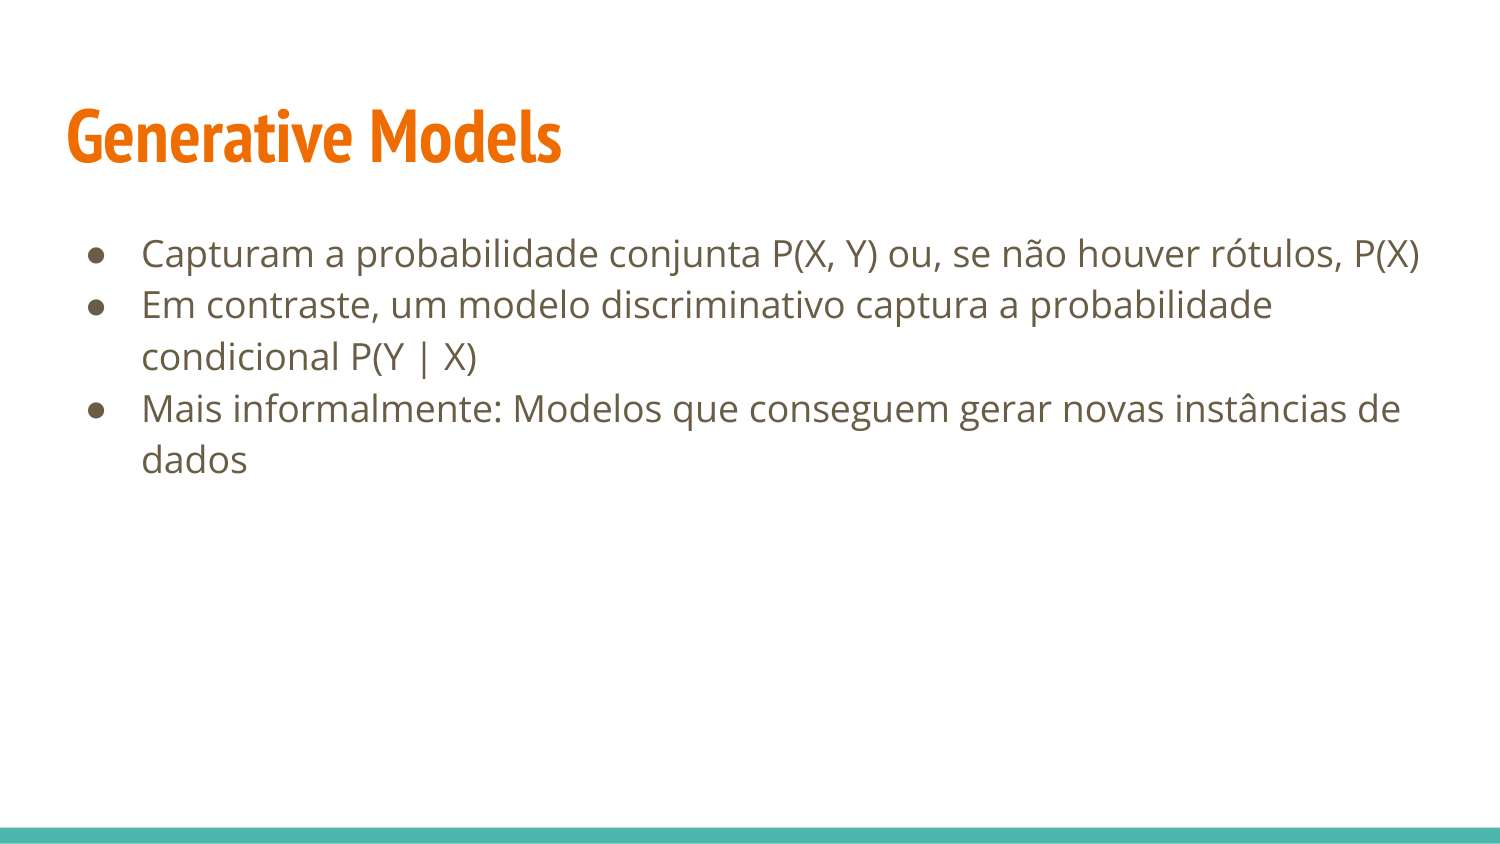

# Generative Models
Capturam a probabilidade conjunta P(X, Y) ou, se não houver rótulos, P(X)
Em contraste, um modelo discriminativo captura a probabilidade condicional P(Y | X)
Mais informalmente: Modelos que conseguem gerar novas instâncias de dados